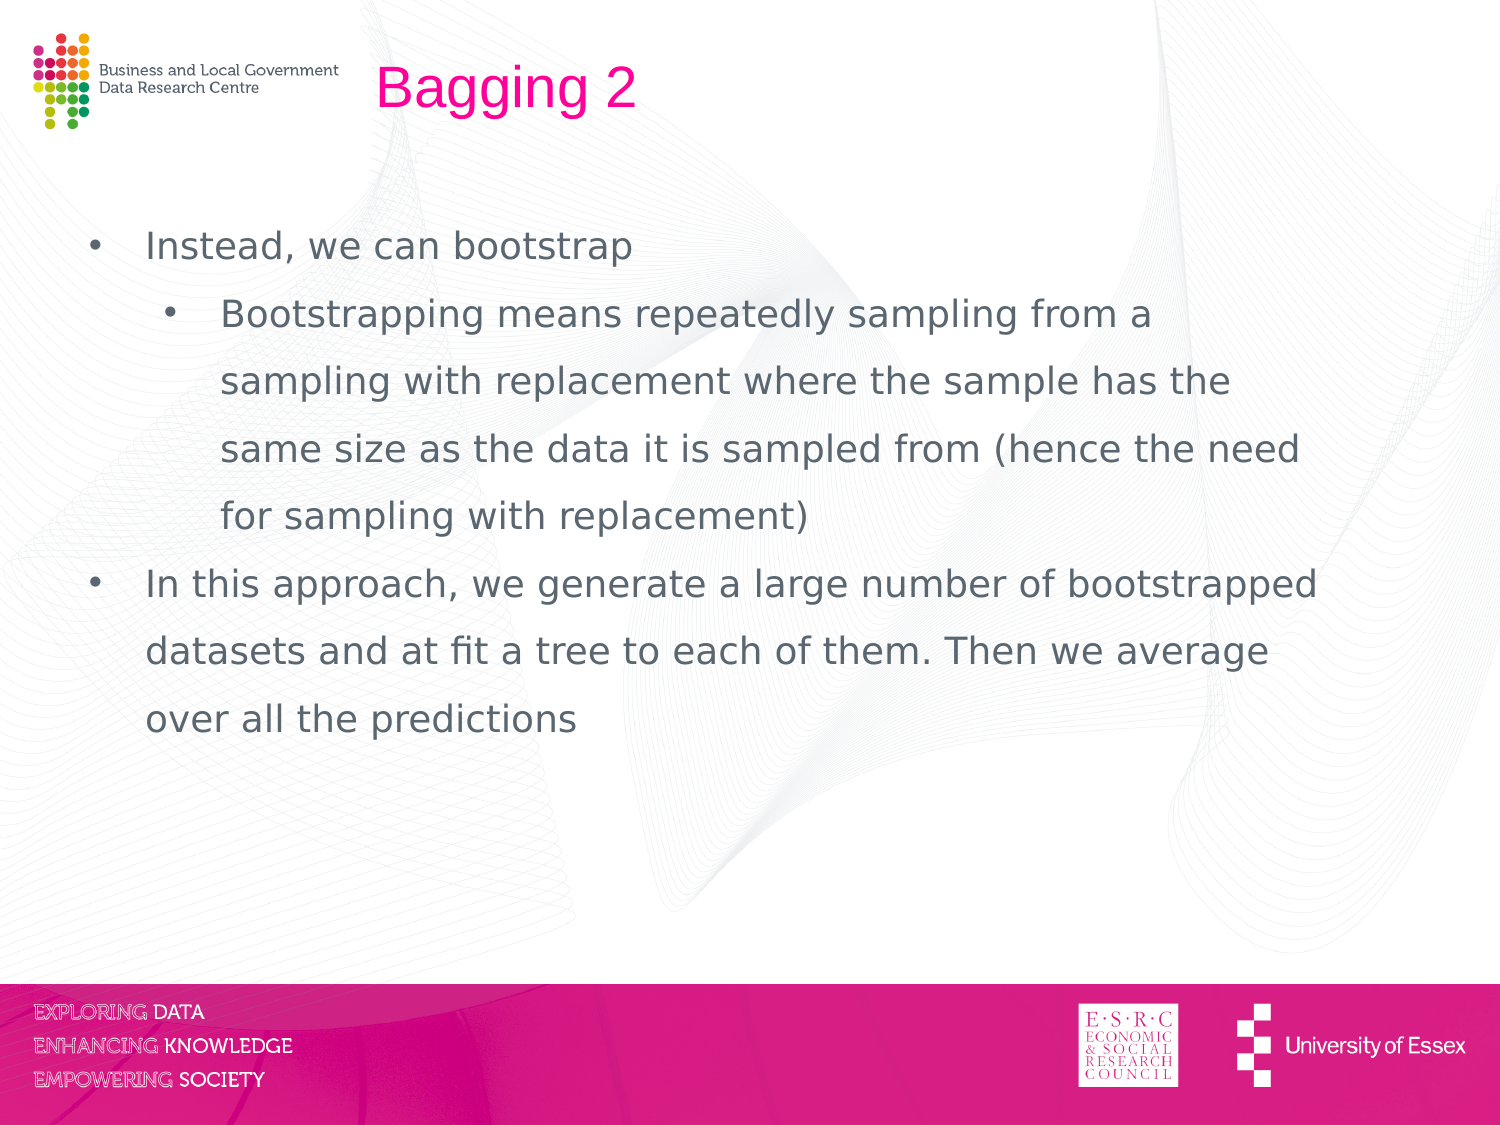

Bagging 2

Instead, we can bootstrap
Bootstrapping means repeatedly sampling from a sampling with replacement where the sample has the same size as the data it is sampled from (hence the need for sampling with replacement)
In this approach, we generate a large number of bootstrapped datasets and at fit a tree to each of them. Then we average over all the predictions